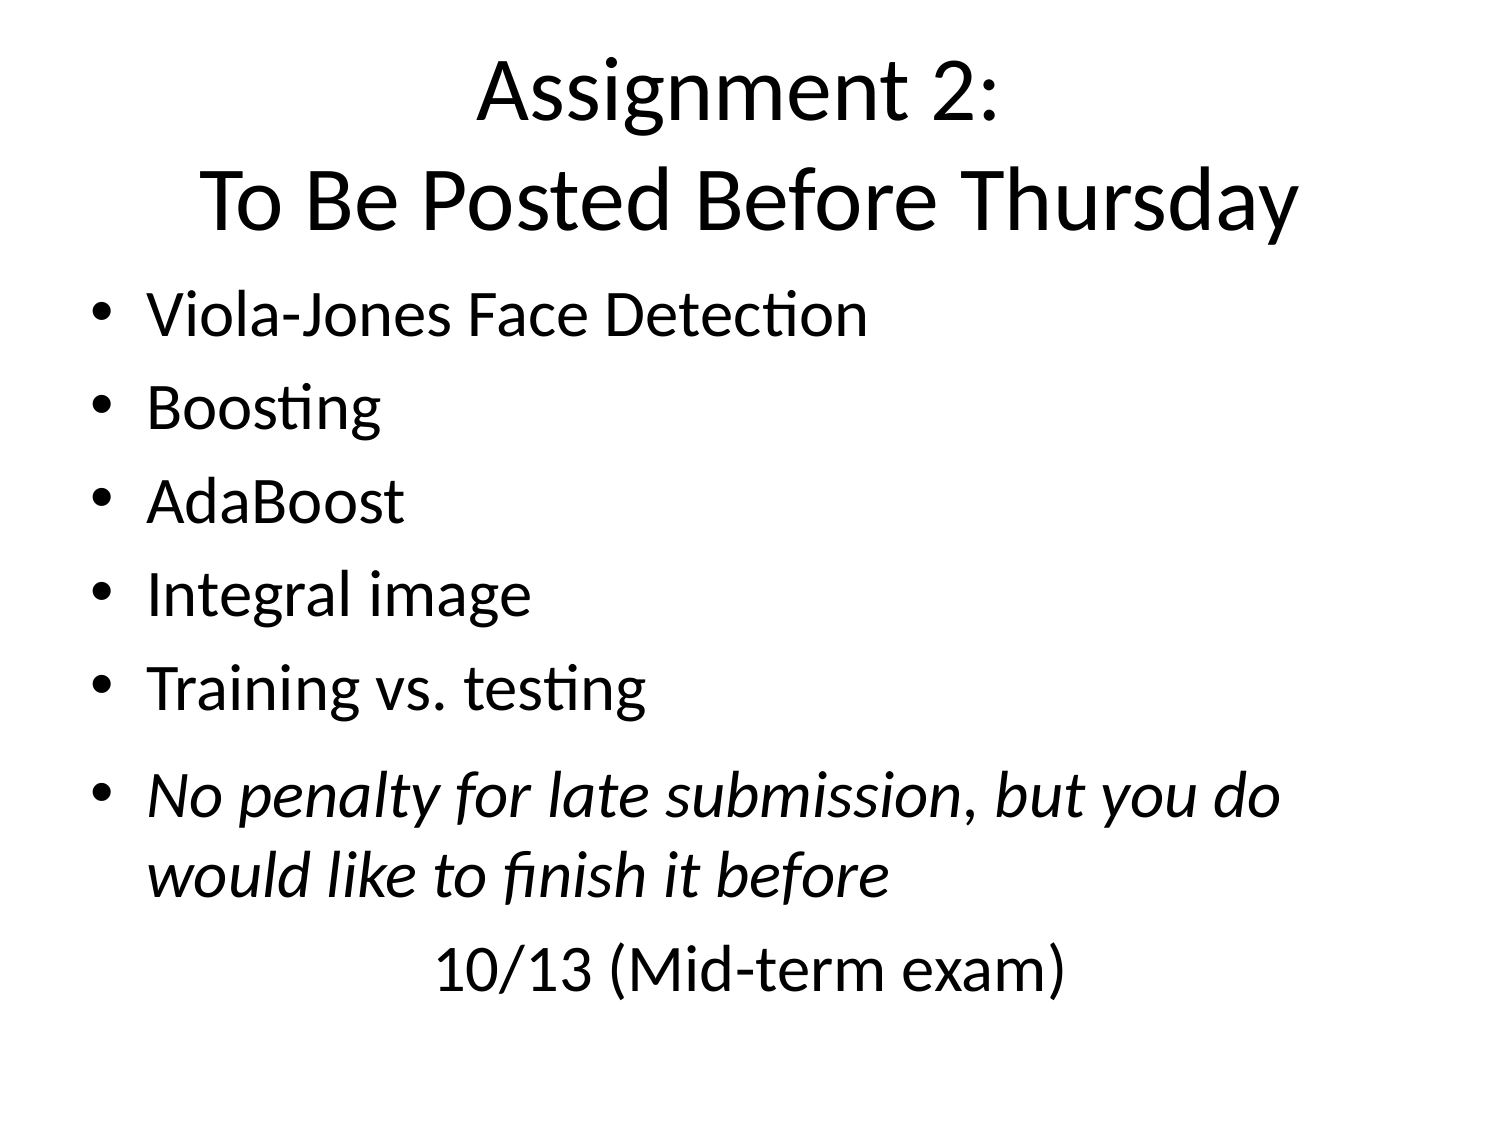

# Assignment 2: To Be Posted Before Thursday
Viola-Jones Face Detection
Boosting
AdaBoost
Integral image
Training vs. testing

No penalty for late submission, but you do would like to finish it before
10/13 (Mid-term exam)